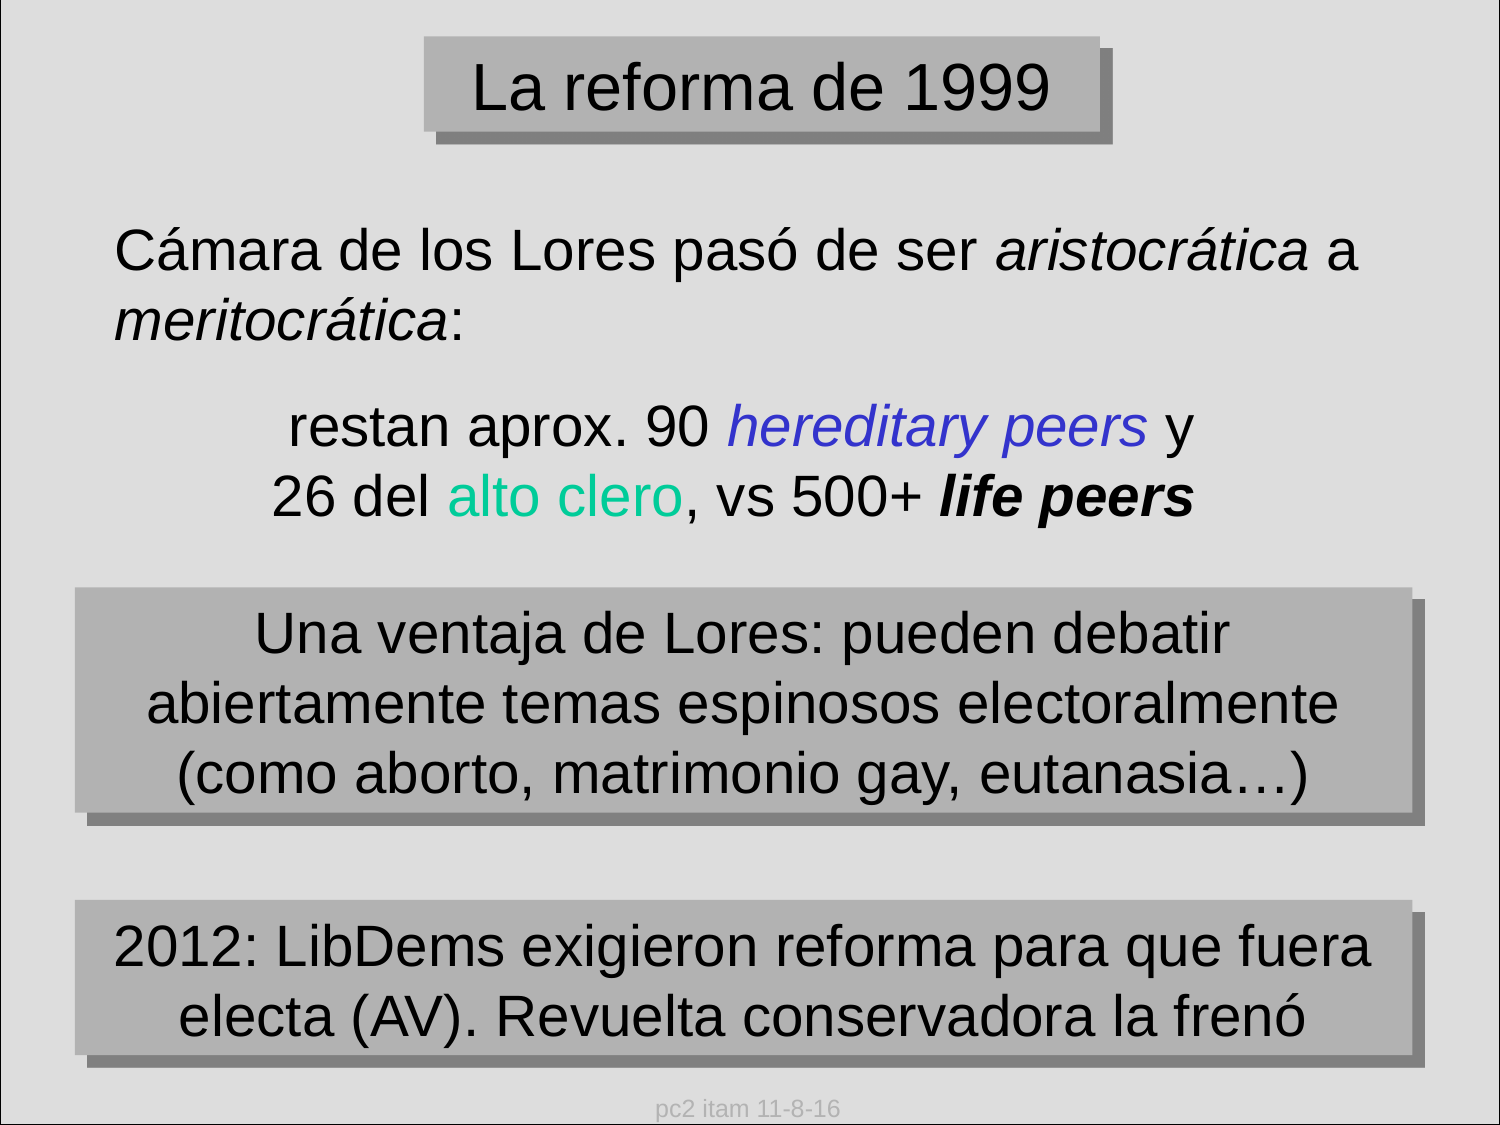

La reforma de 1999
Cámara de los Lores pasó de ser aristocrática a meritocrática:
restan aprox. 90 hereditary peers y
26 del alto clero, vs 500+ life peers
Una ventaja de Lores: pueden debatir abiertamente temas espinosos electoralmente (como aborto, matrimonio gay, eutanasia…)‏
2012: LibDems exigieron reforma para que fuera electa (AV). Revuelta conservadora la frenó